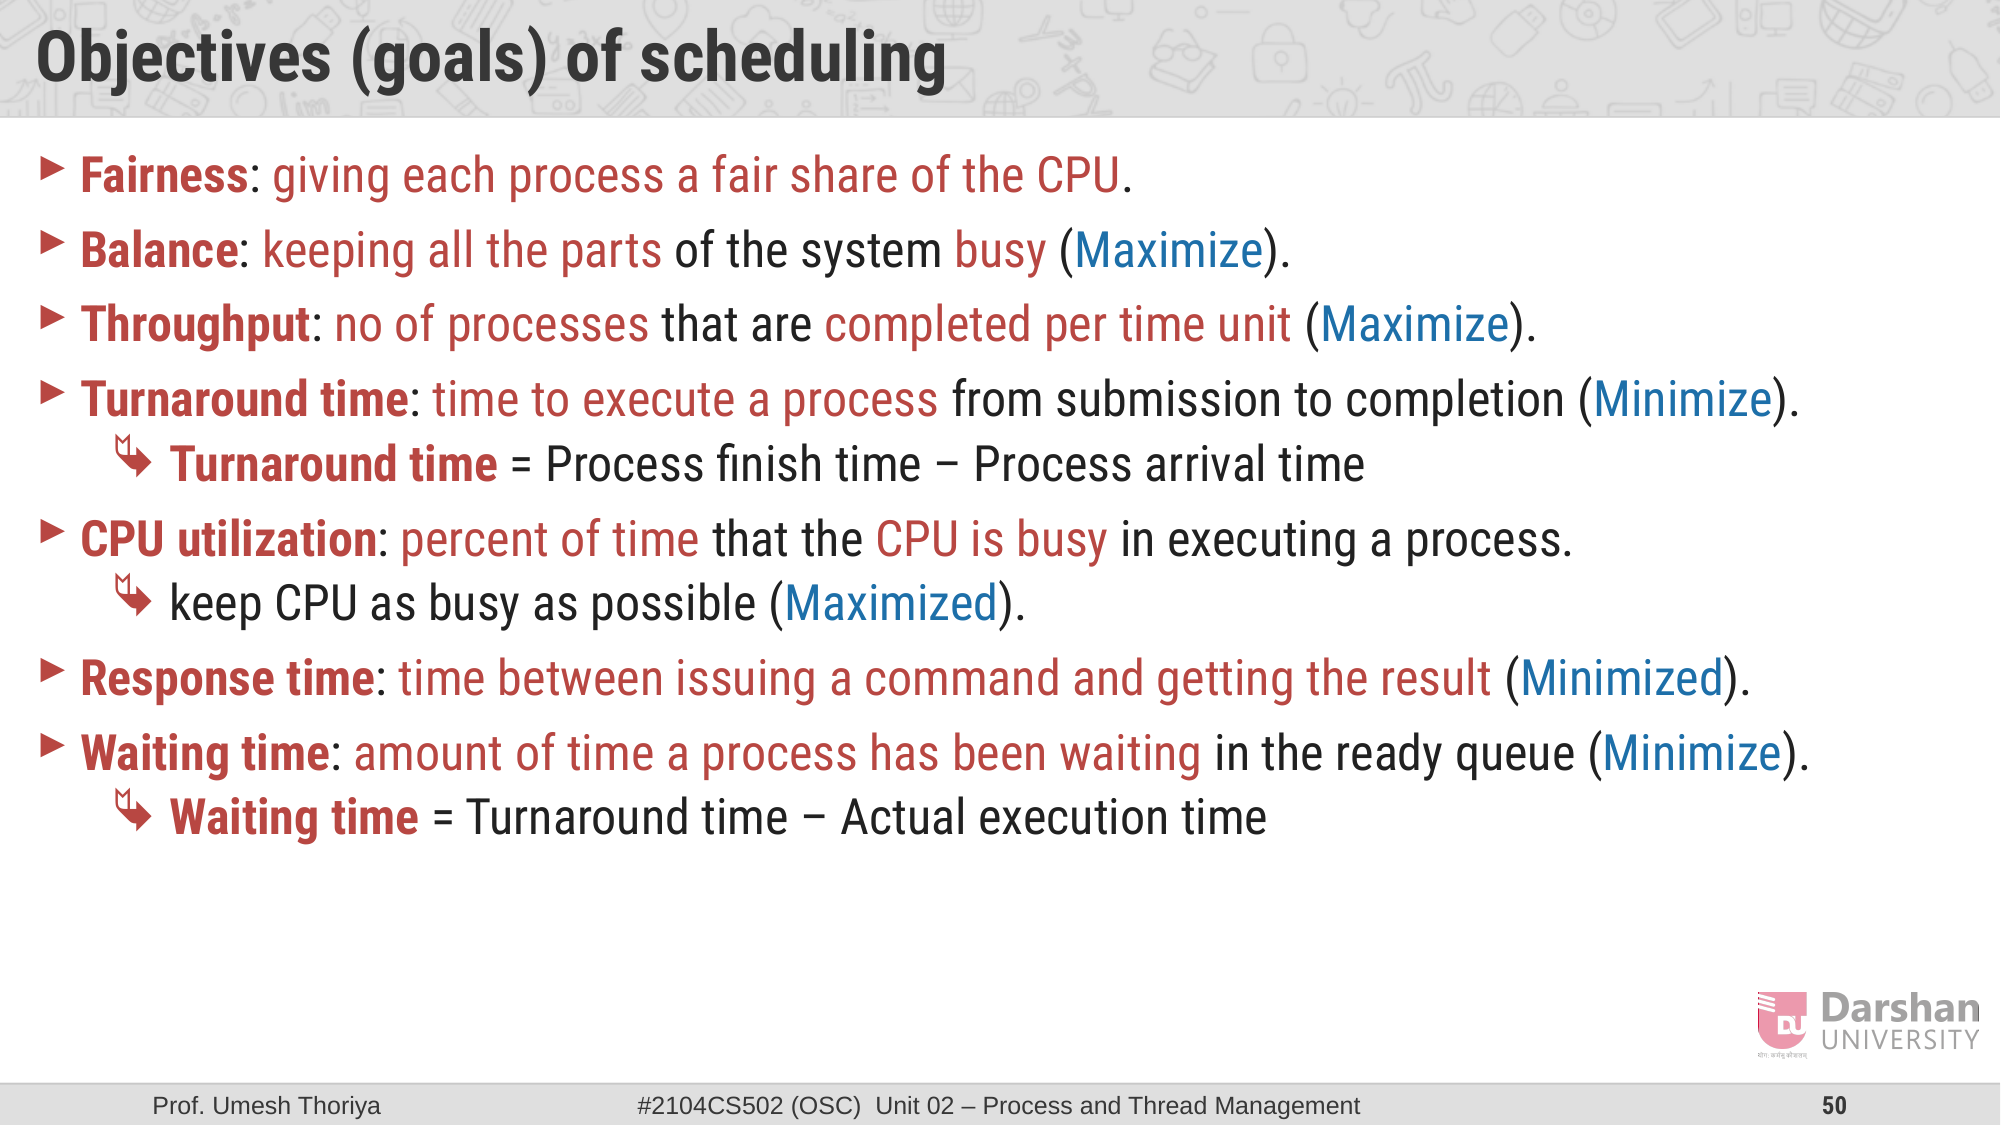

# Objectives (goals) of scheduling
Fairness: giving each process a fair share of the CPU.
Balance: keeping all the parts of the system busy (Maximize).
Throughput: no of processes that are completed per time unit (Maximize).
Turnaround time: time to execute a process from submission to completion (Minimize).
Turnaround time = Process finish time – Process arrival time
CPU utilization: percent of time that the CPU is busy in executing a process.
keep CPU as busy as possible (Maximized).
Response time: time between issuing a command and getting the result (Minimized).
Waiting time: amount of time a process has been waiting in the ready queue (Minimize).
Waiting time = Turnaround time – Actual execution time